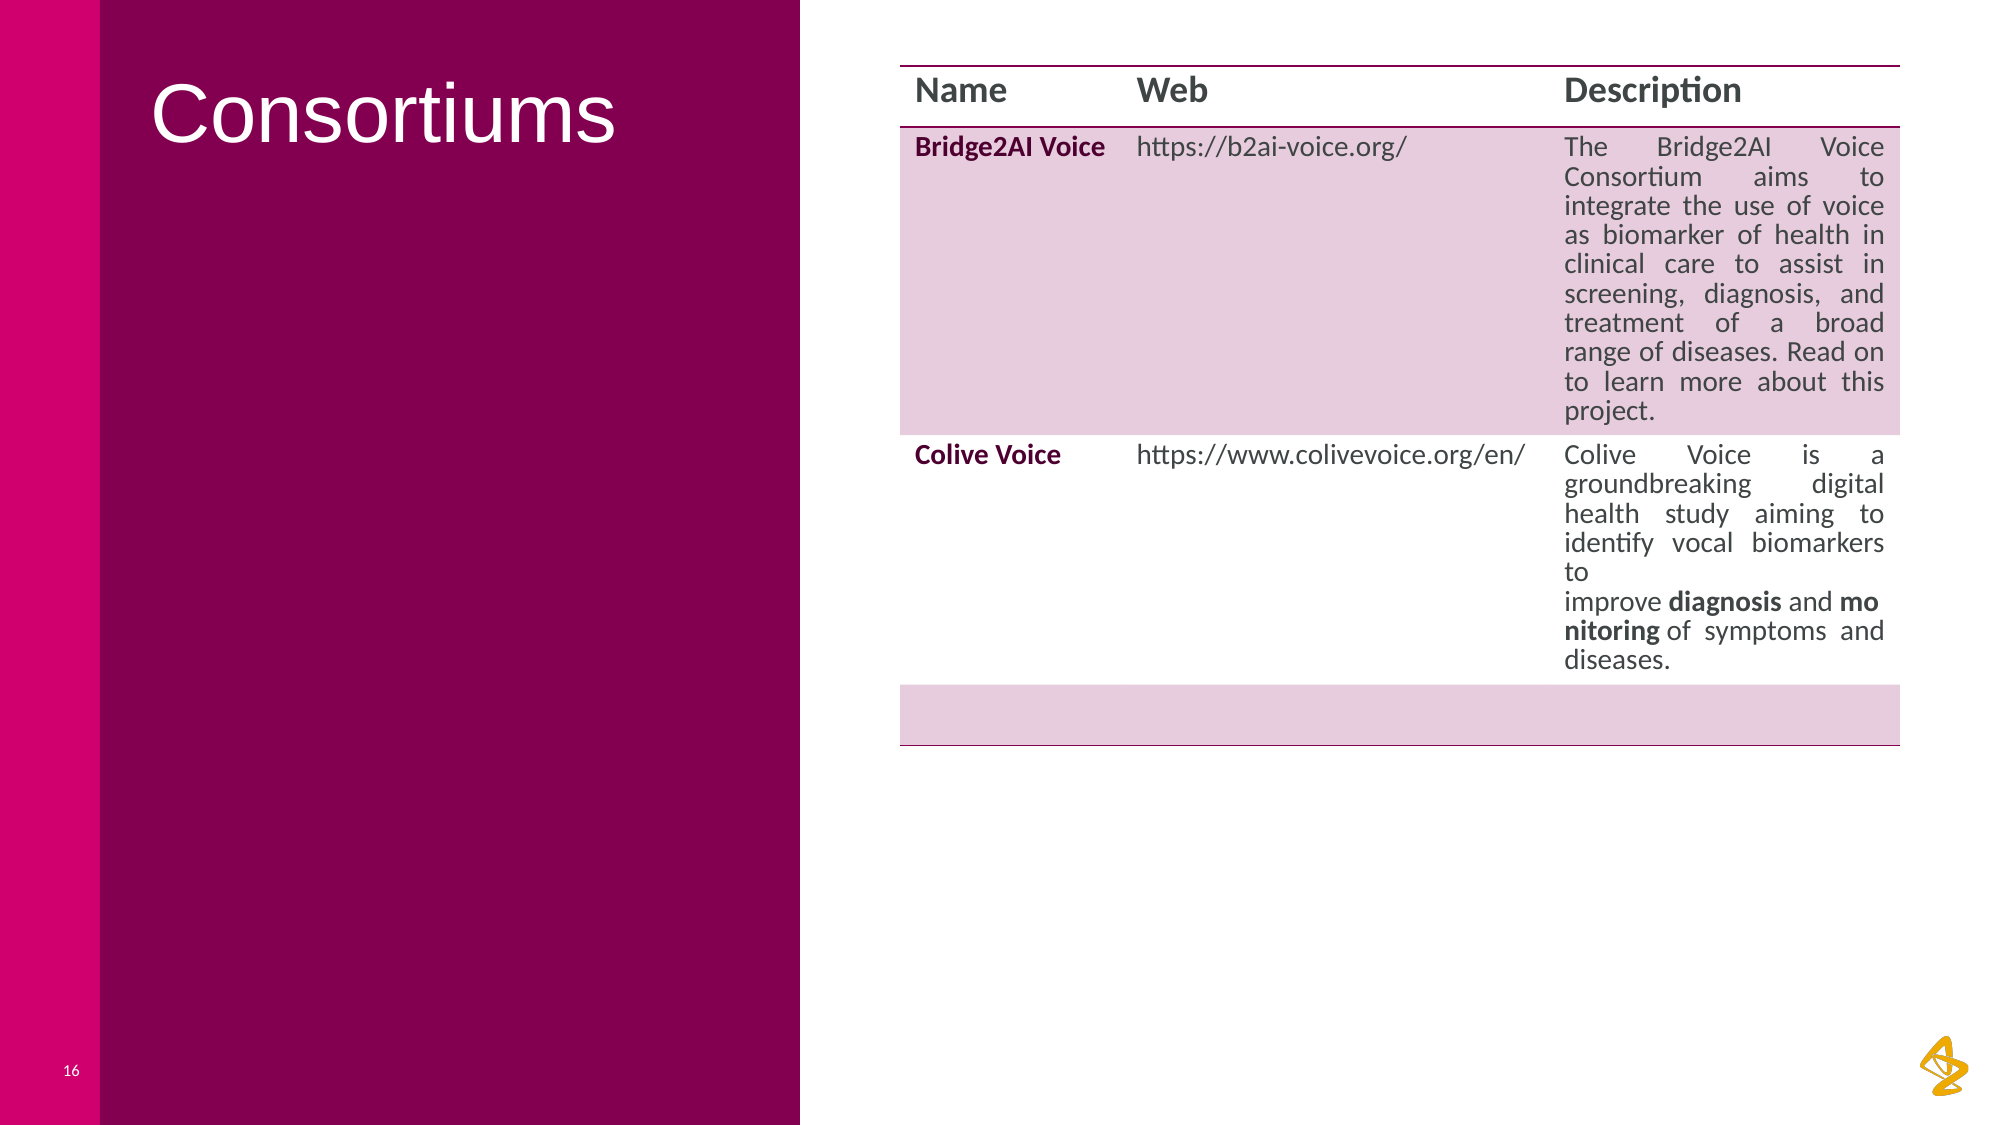

# Consortiums
| Name | Web | Description |
| --- | --- | --- |
| Bridge2AI Voice | https://b2ai-voice.org/ | The Bridge2AI Voice Consortium aims to integrate the use of voice as biomarker of health in clinical care to assist in screening, diagnosis, and treatment of a broad range of diseases. Read on to learn more about this project. |
| Colive Voice | https://www.colivevoice.org/en/ | Colive Voice is a groundbreaking digital health study aiming to identify vocal biomarkers to improve diagnosis and monitoring of symptoms and diseases. |
|  |  |  |

16